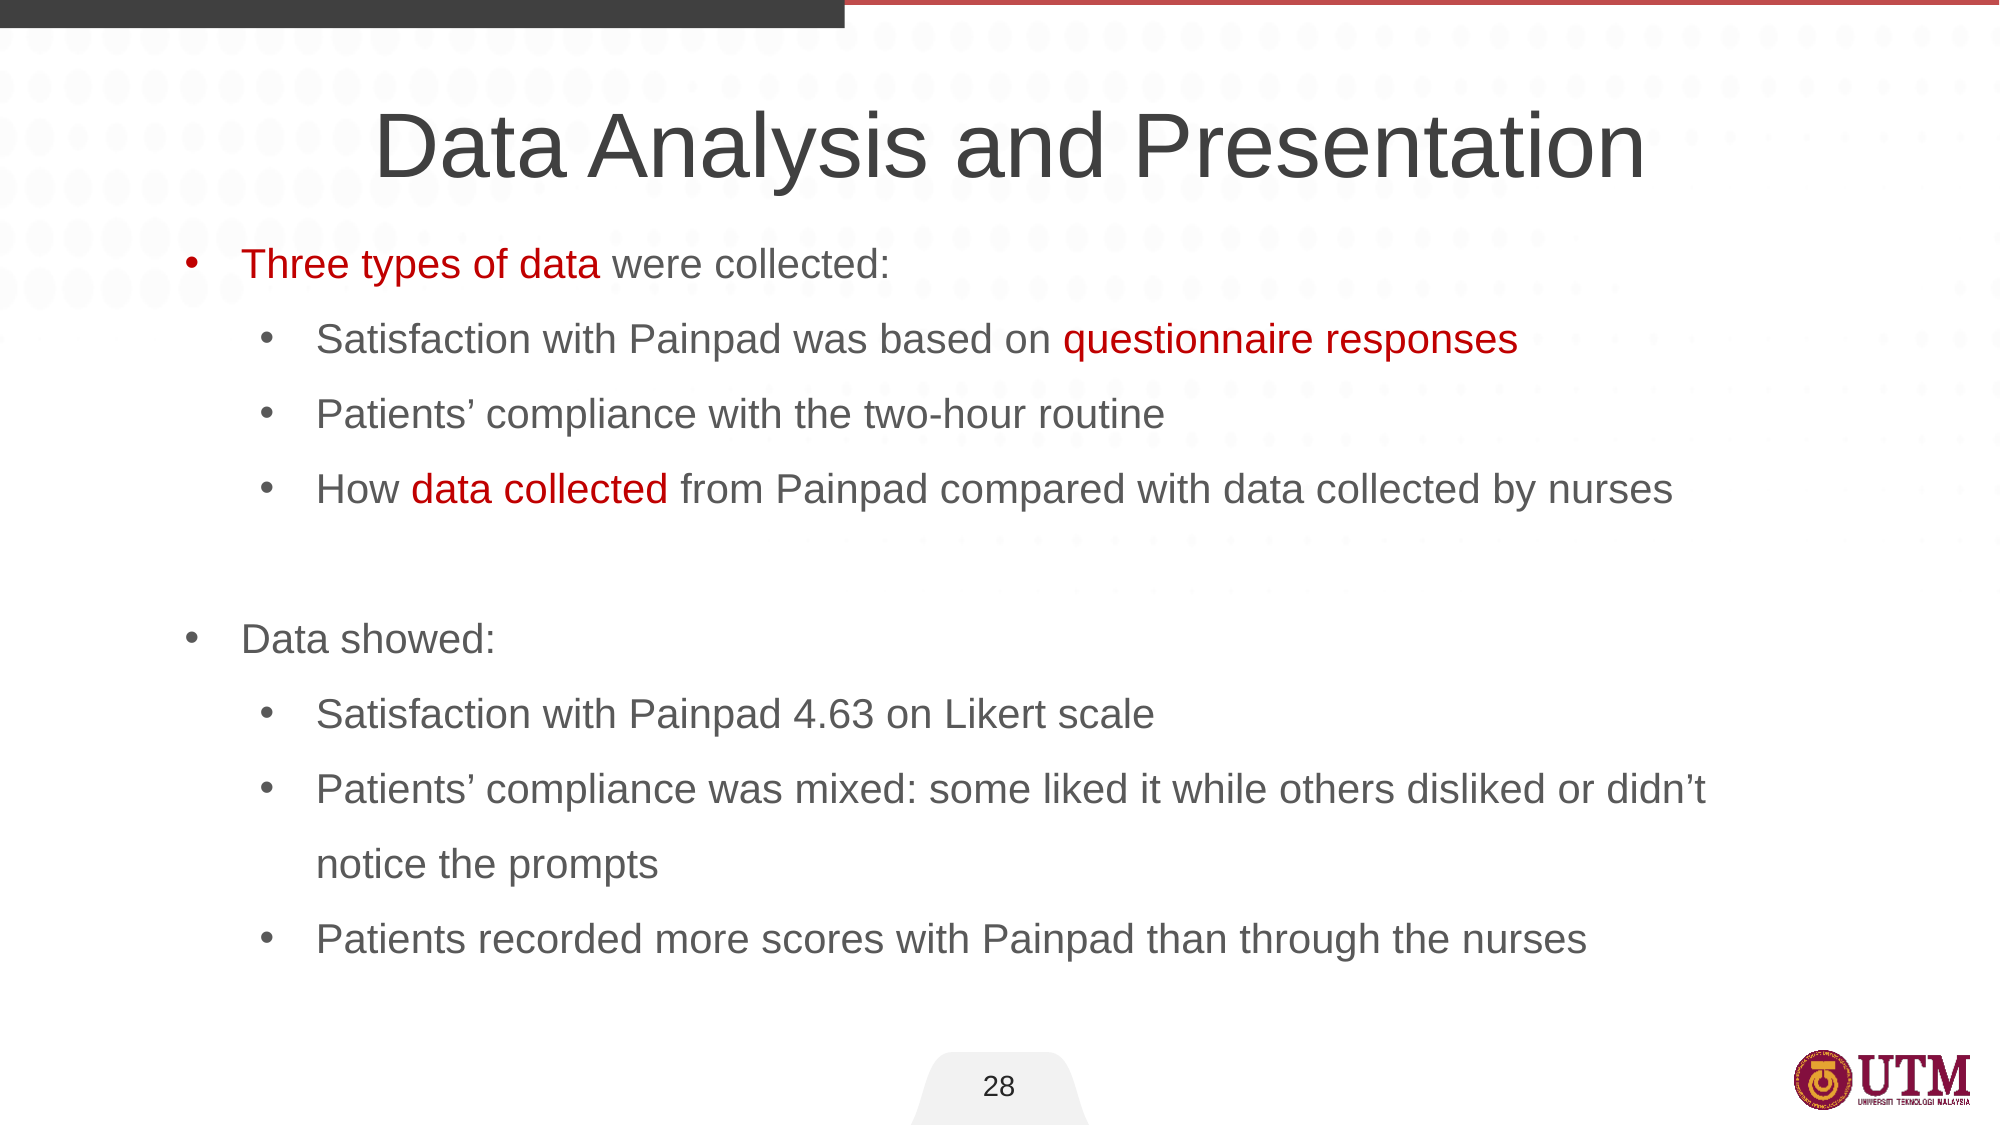

Data Analysis and Presentation
Three types of data were collected:
Satisfaction with Painpad was based on questionnaire responses
Patients’ compliance with the two-hour routine
How data collected from Painpad compared with data collected by nurses

Data showed:
Satisfaction with Painpad 4.63 on Likert scale
Patients’ compliance was mixed: some liked it while others disliked or didn’t notice the prompts
Patients recorded more scores with Painpad than through the nurses

28